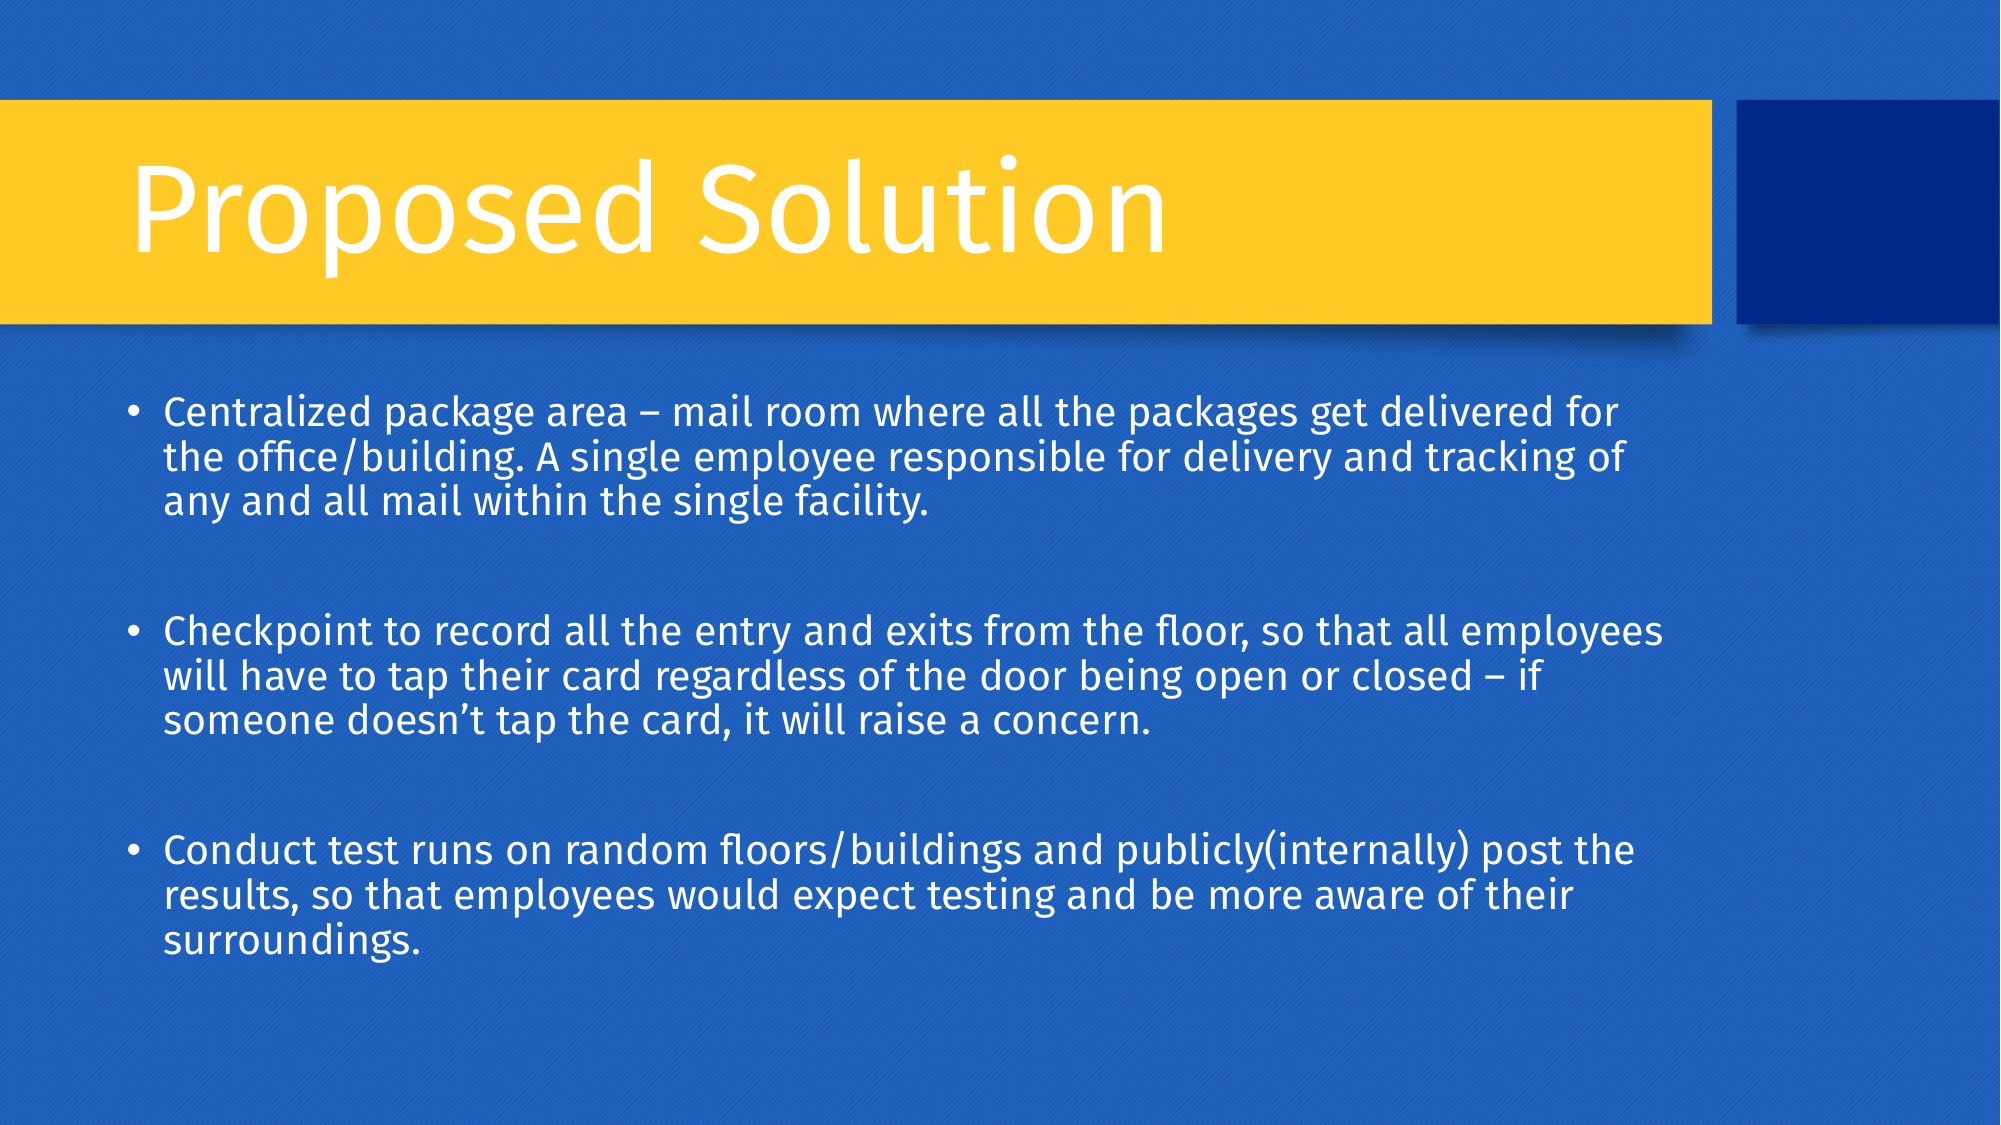

# Proposed Solution
Centralized package area – mail room where all the packages get delivered for the office/building. A single employee responsible for delivery and tracking of any and all mail within the single facility.

Checkpoint to record all the entry and exits from the floor, so that all employees will have to tap their card regardless of the door being open or closed – if someone doesn’t tap the card, it will raise a concern.

Conduct test runs on random floors/buildings and publicly(internally) post the results, so that employees would expect testing and be more aware of their surroundings.